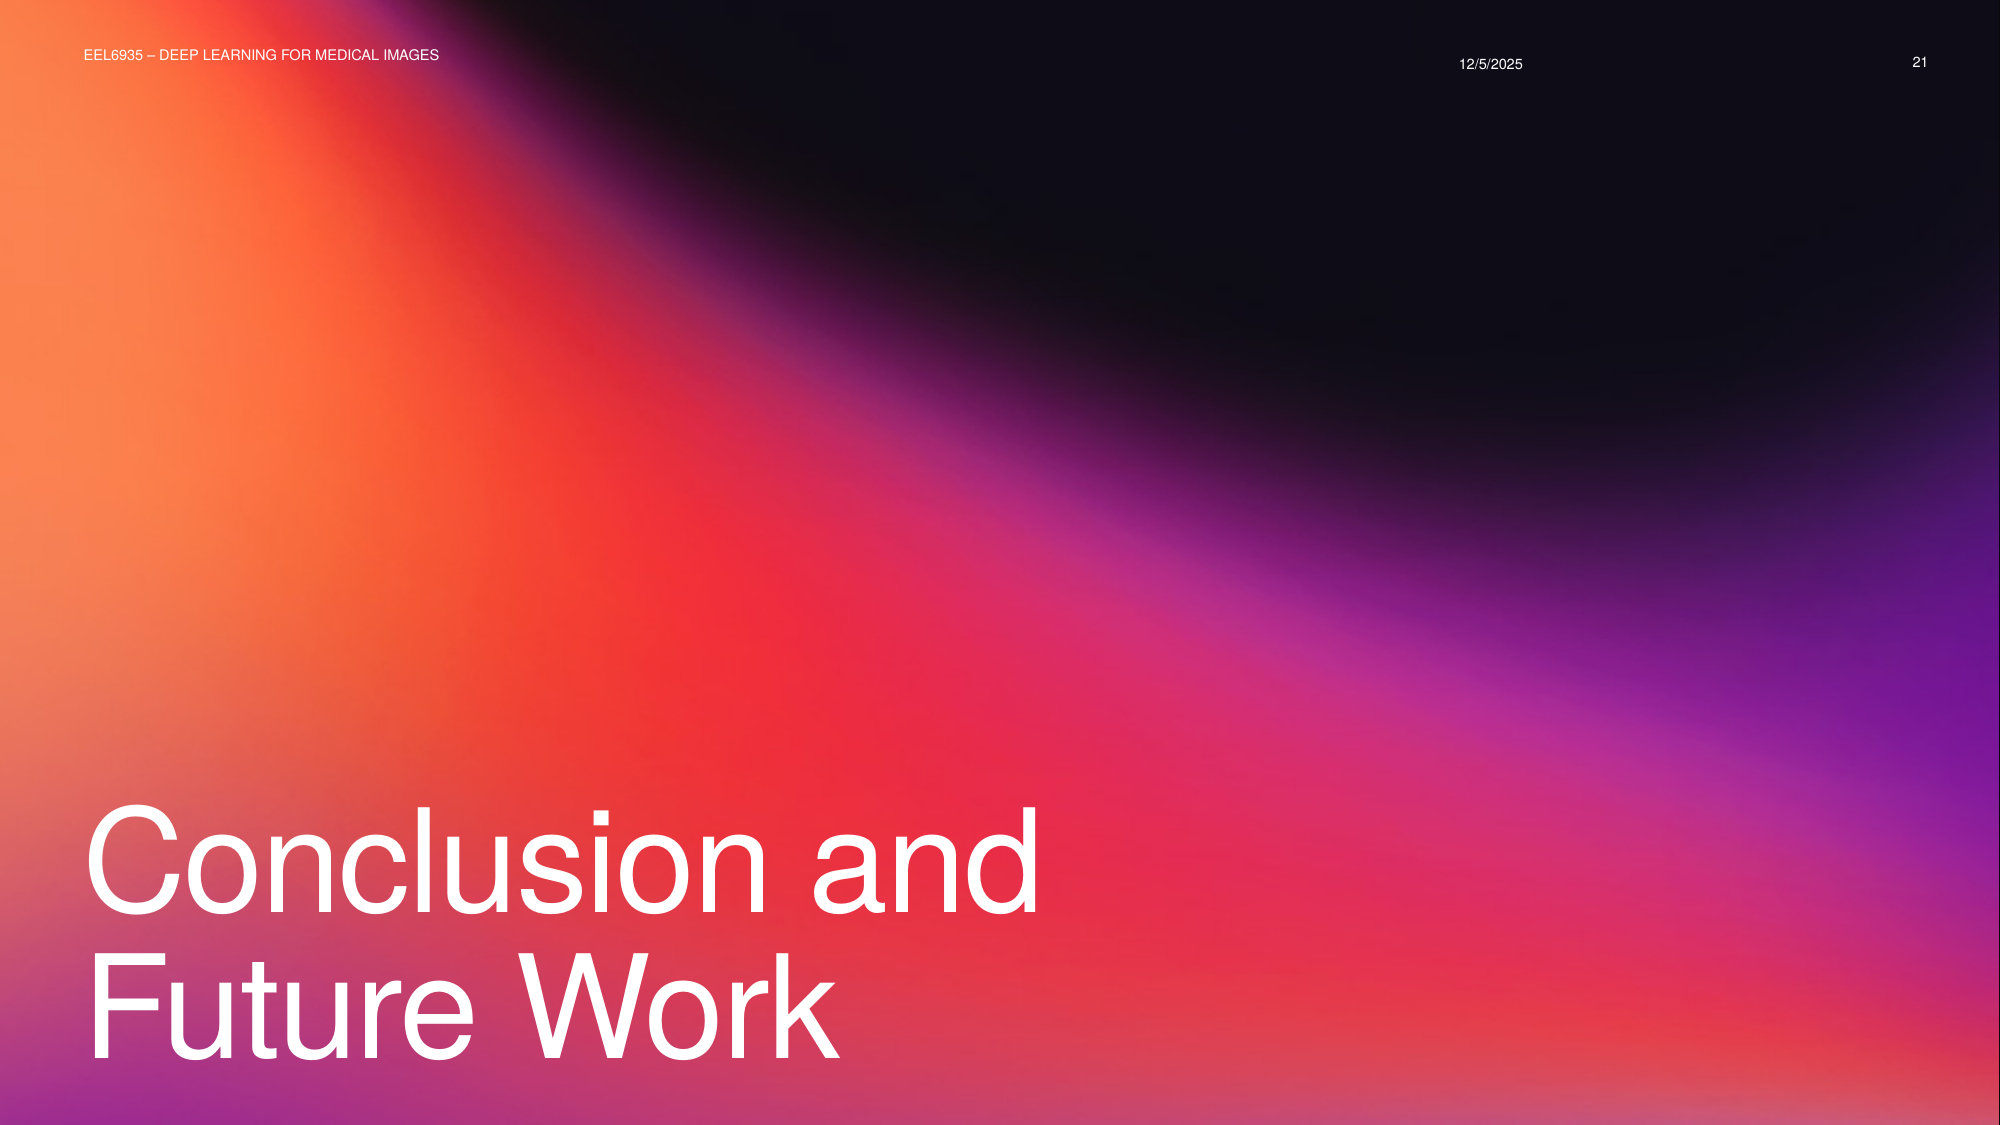

EEL6935 – Deep Learning for medical images

12/5/2025
21
# Conclusion and Future Work